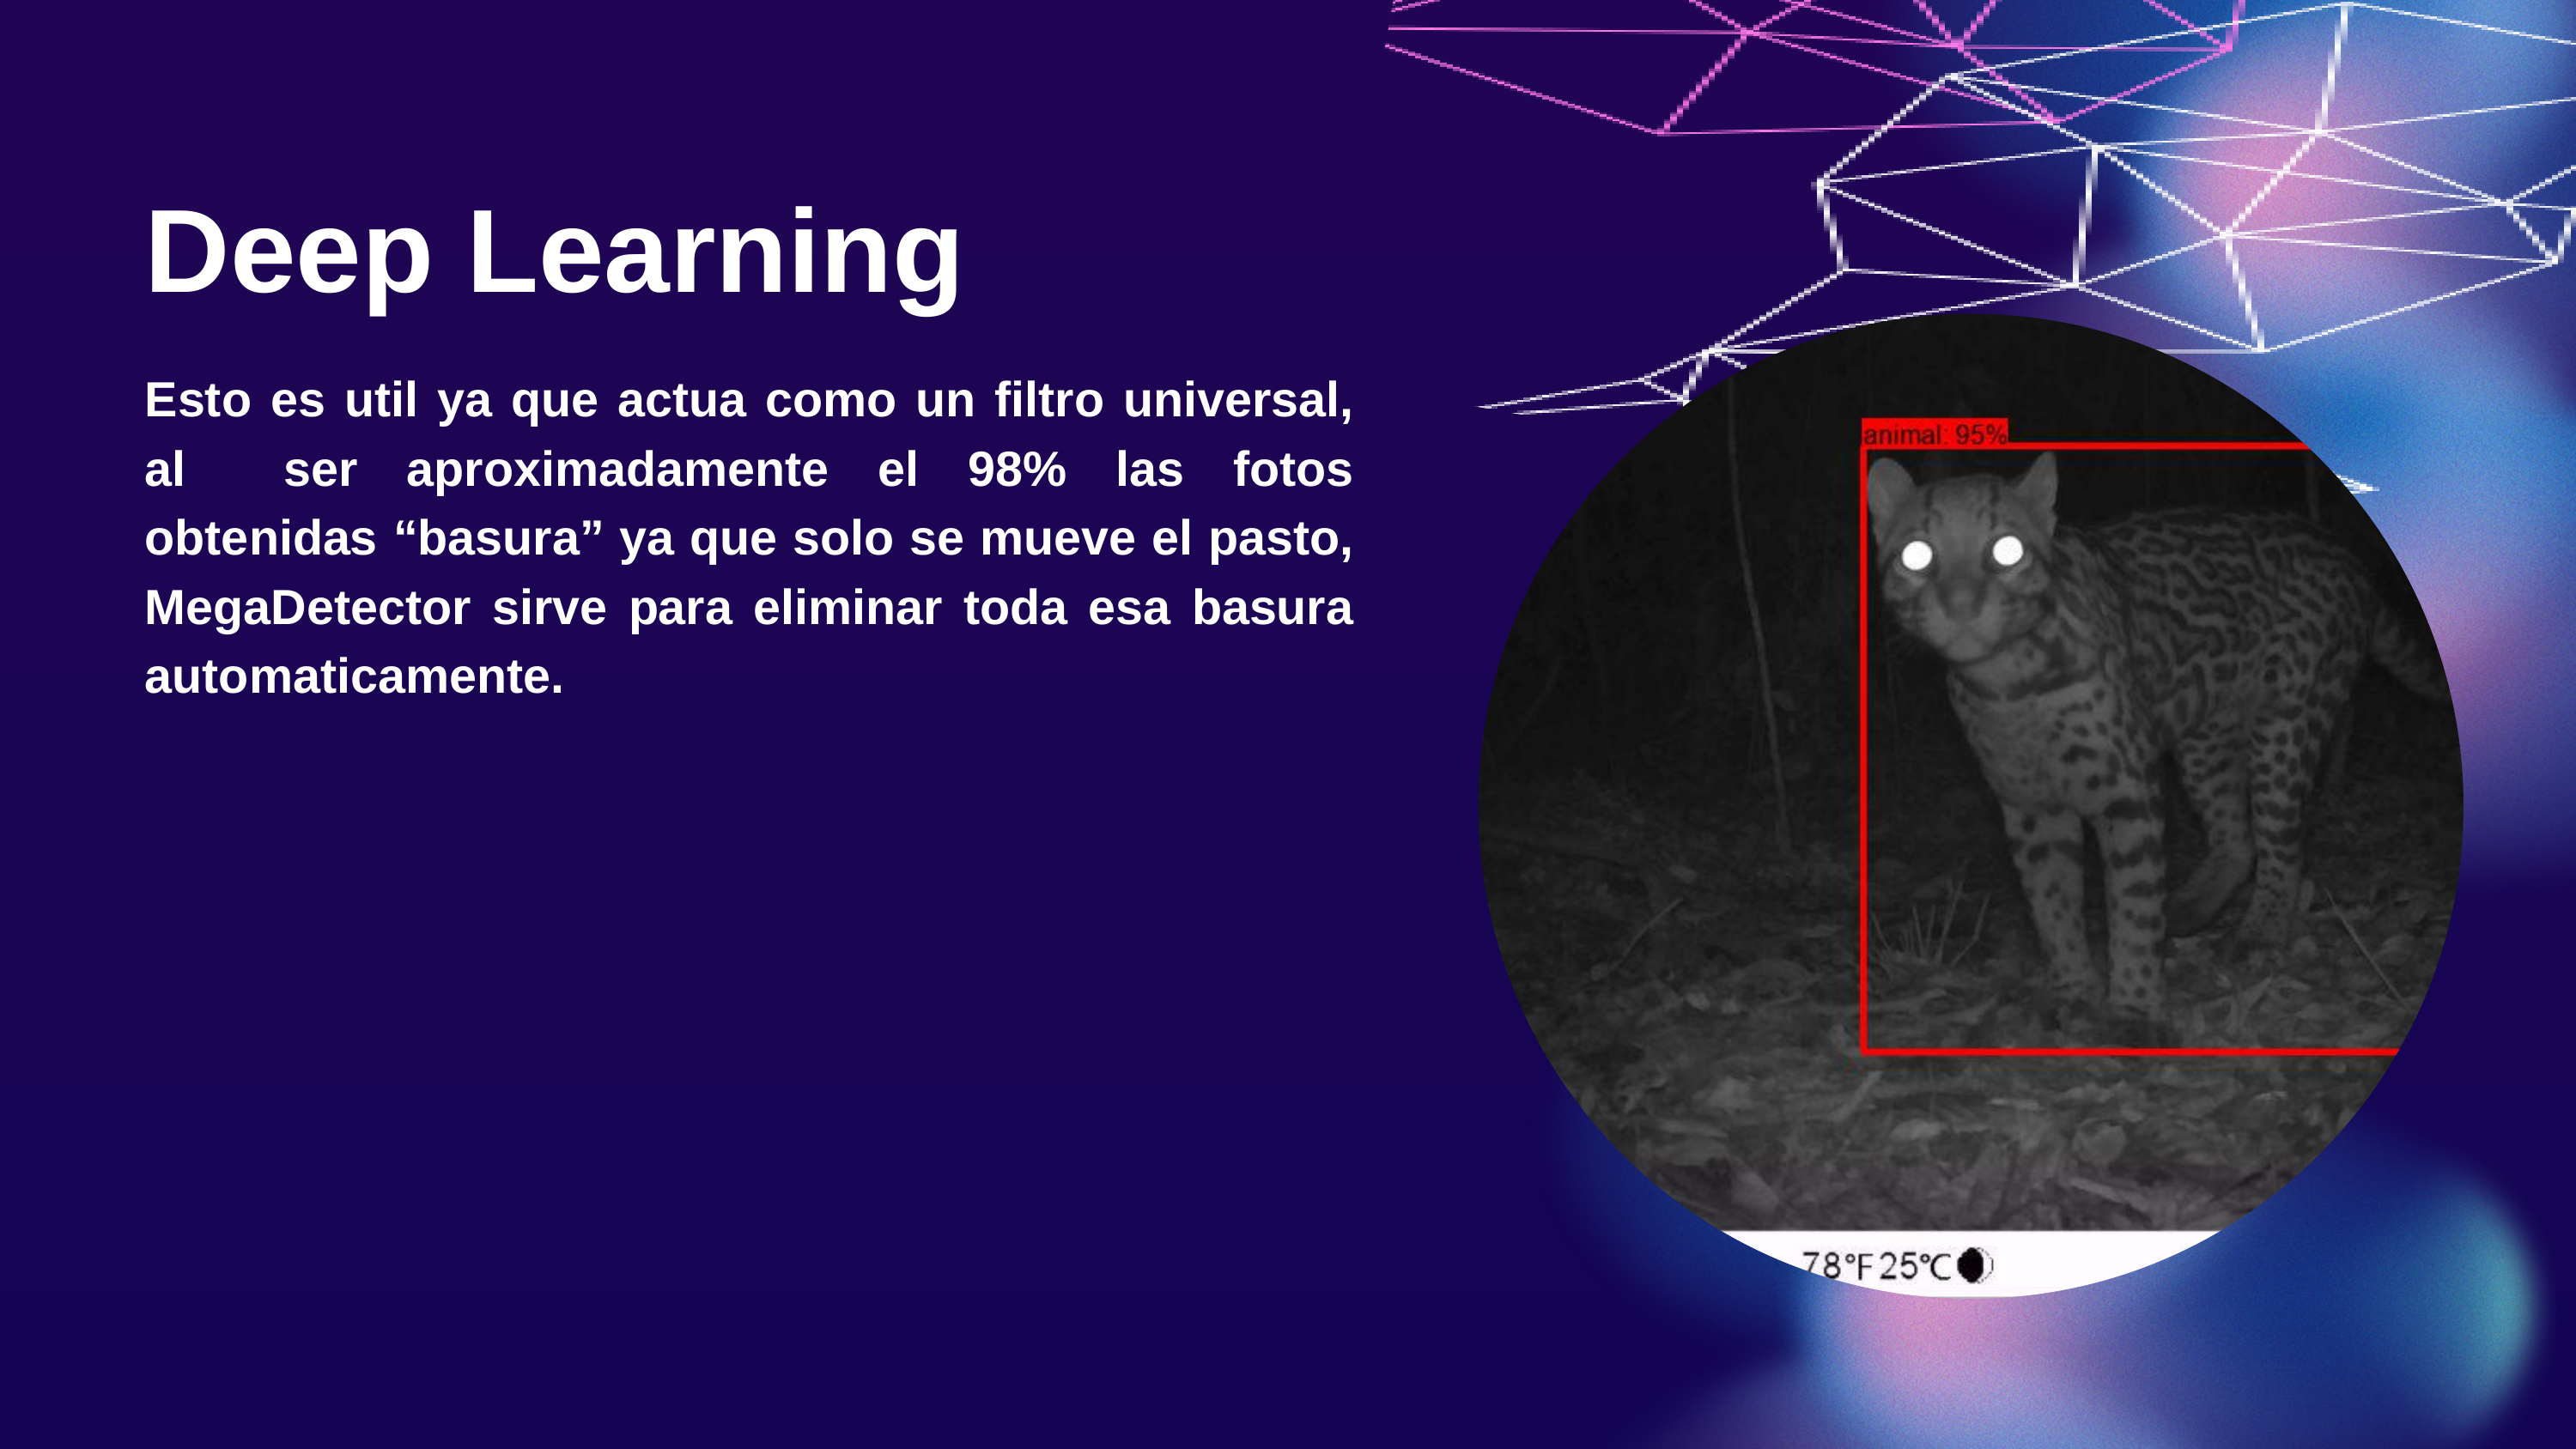

Deep Learning

Esto es util ya que actua como un filtro universal, al  ser aproximadamente el 98% las fotos obtenidas “basura” ya que solo se mueve el pasto, MegaDetector sirve para eliminar toda esa basura automaticamente.